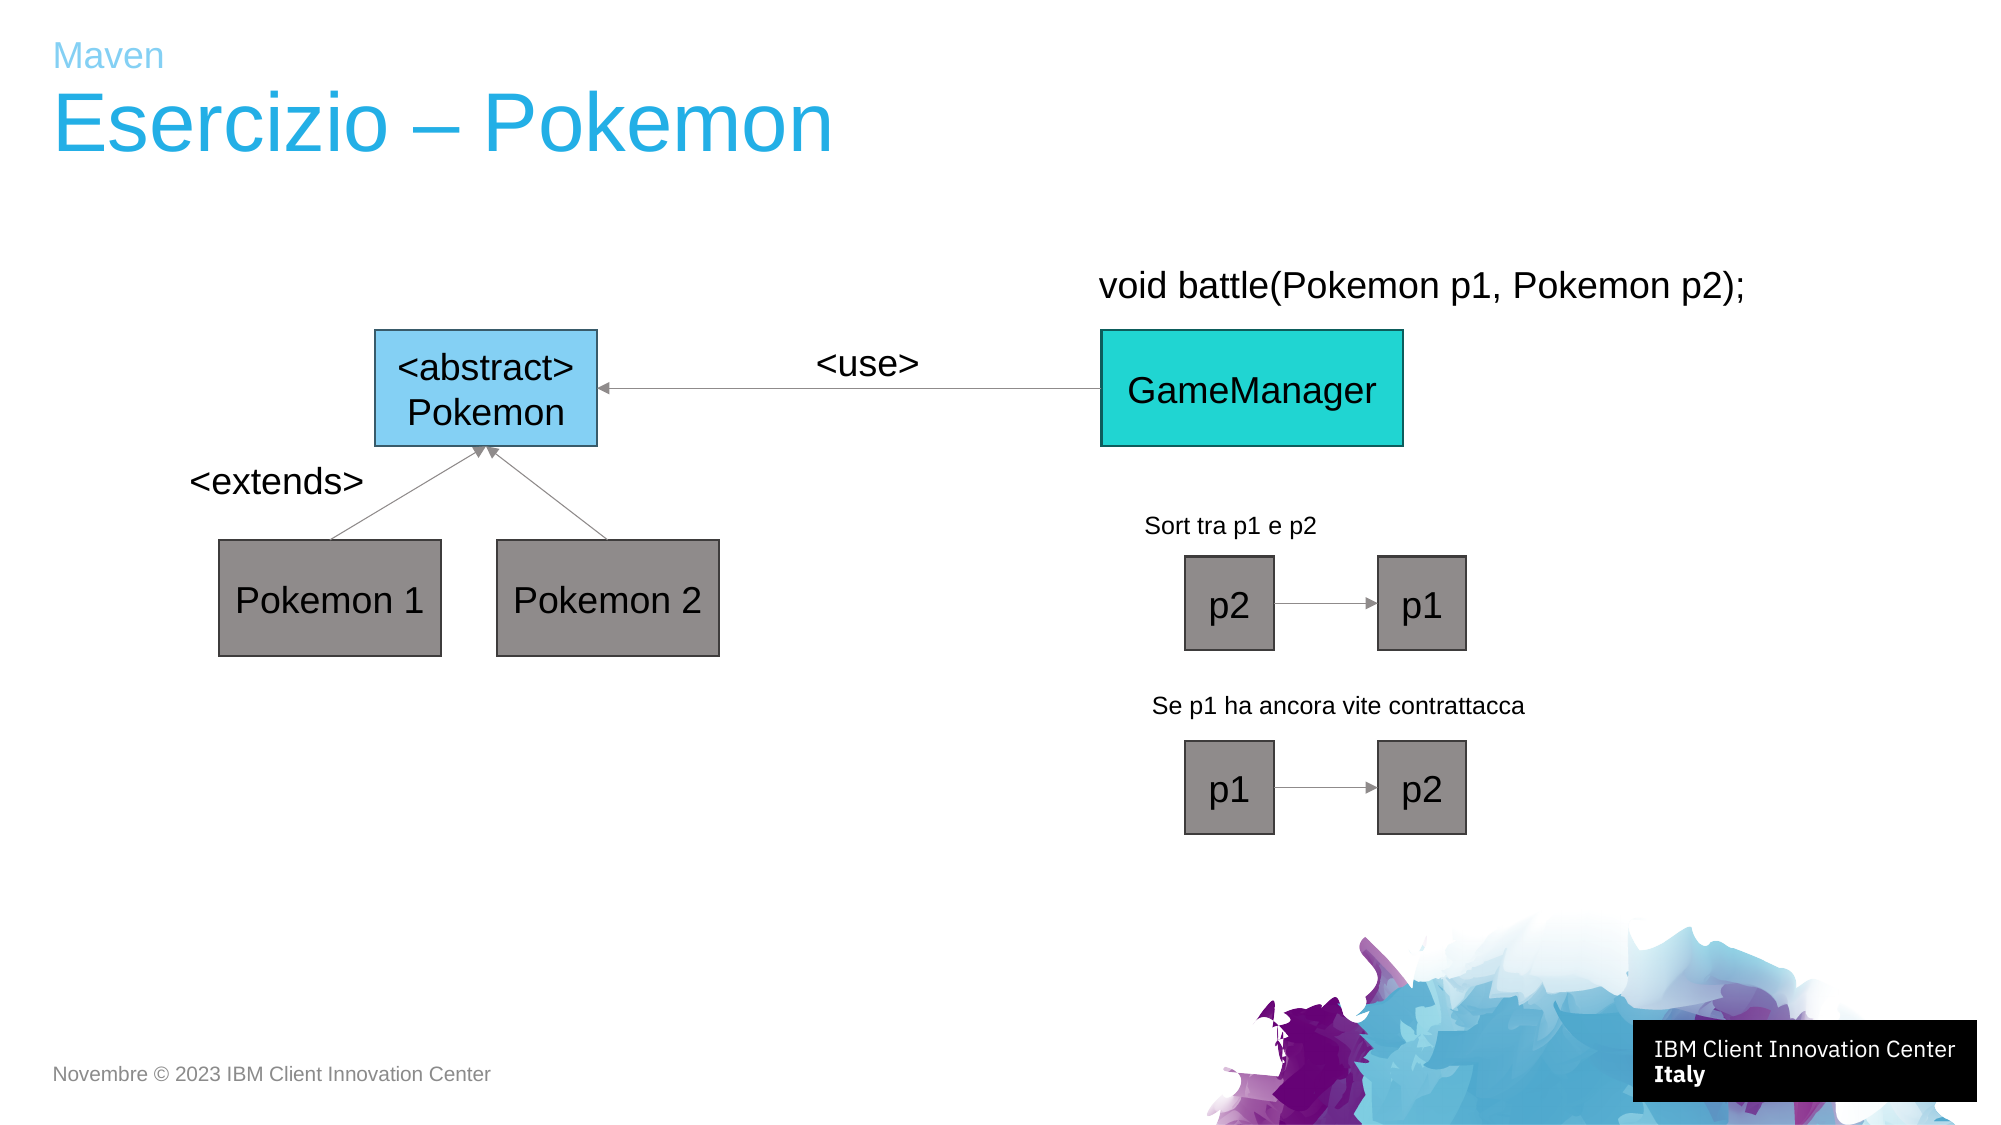

Maven
# Esercizio – Pokemon
void battle(Pokemon p1, Pokemon p2);
<abstract>Pokemon
GameManager
<use>
<extends>
Sort tra p1 e p2
Pokemon 1
Pokemon 2
p2
p1
Se p1 ha ancora vite contrattacca
p1
p2
Novembre © 2023 IBM Client Innovation Center